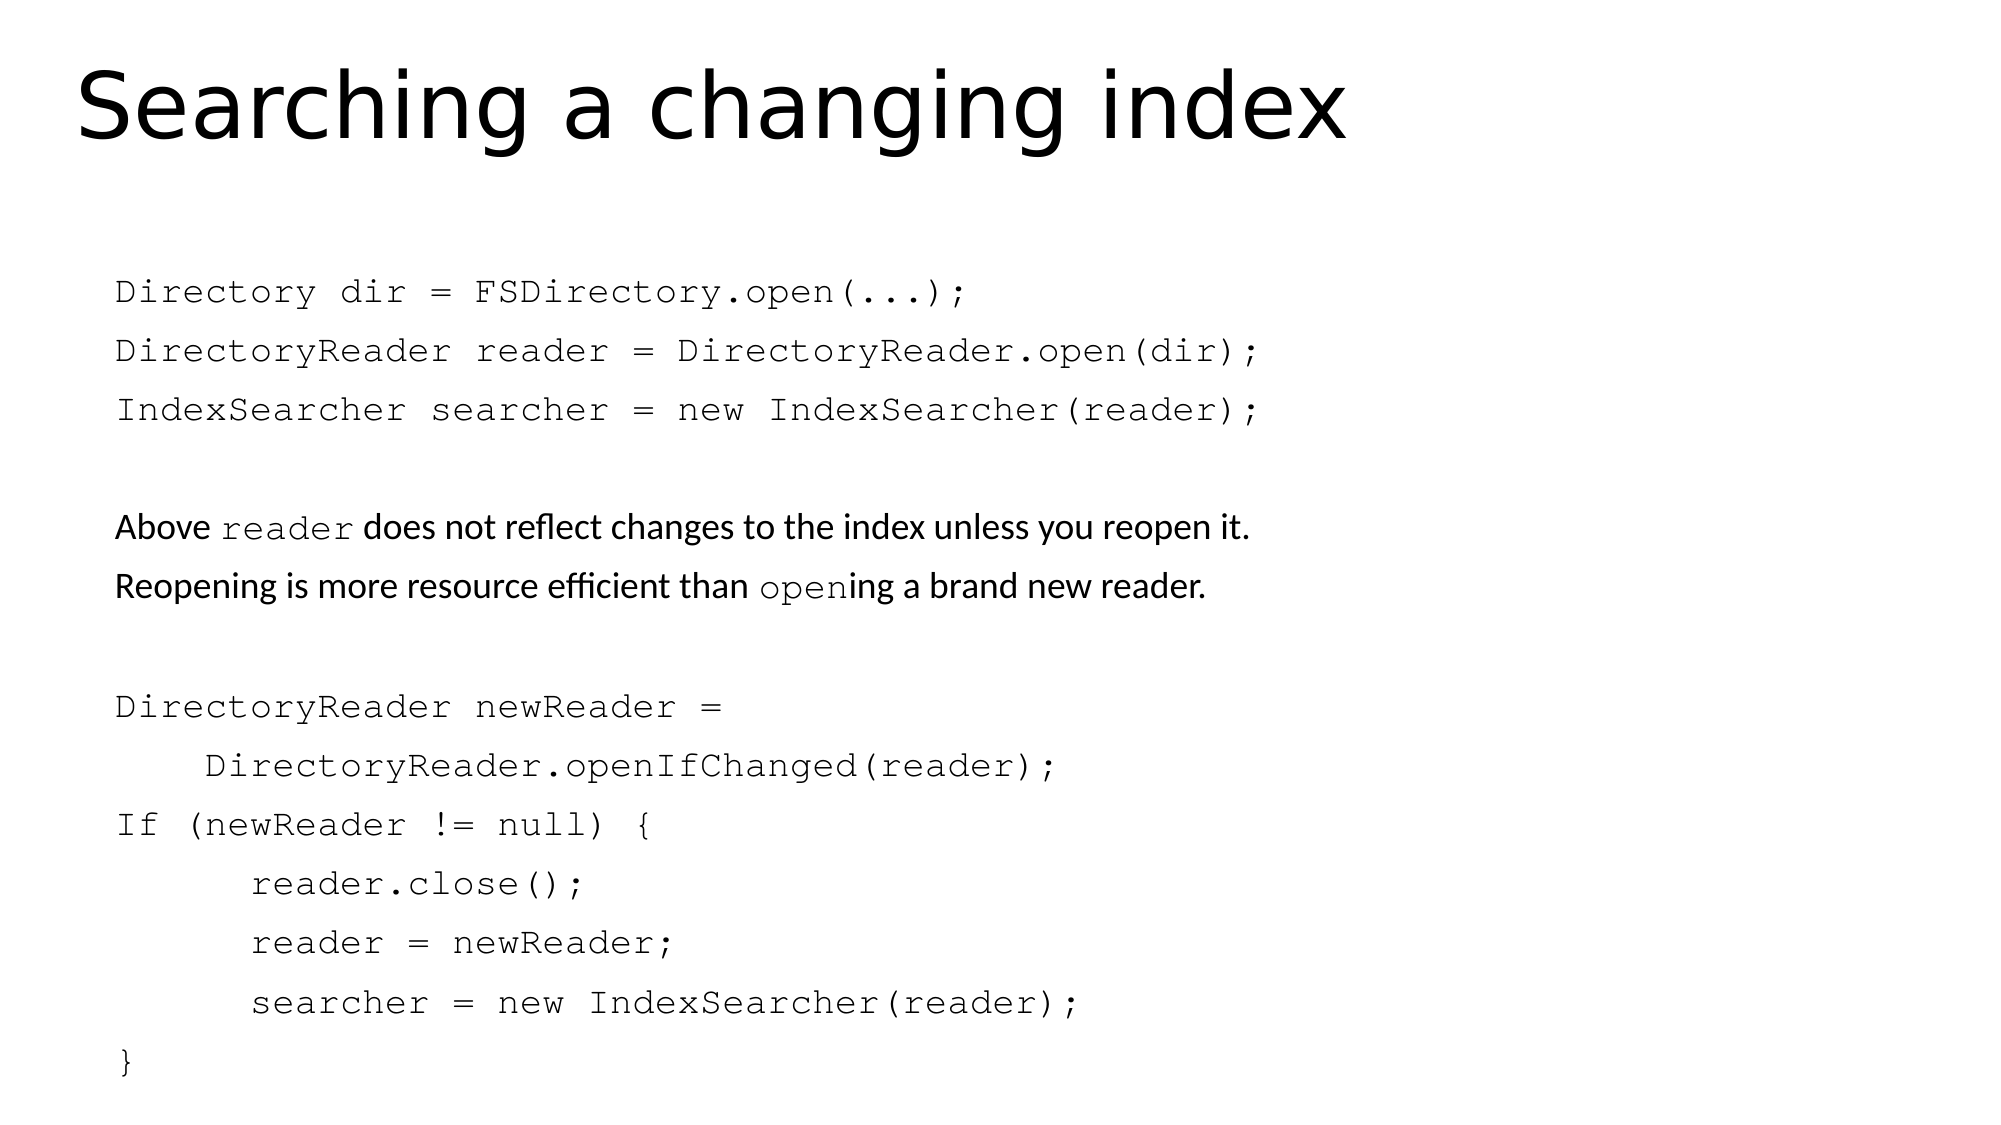

# Searching a changing index
Directory dir = FSDirectory.open(...);
DirectoryReader reader = DirectoryReader.open(dir);
IndexSearcher searcher = new IndexSearcher(reader);

Above reader does not reflect changes to the index unless you reopen it.
Reopening is more resource efficient than opening a brand new reader.

DirectoryReader newReader =
    DirectoryReader.openIfChanged(reader);
If (newReader != null) {
	reader.close();
	reader = newReader;
	searcher = new IndexSearcher(reader);
}